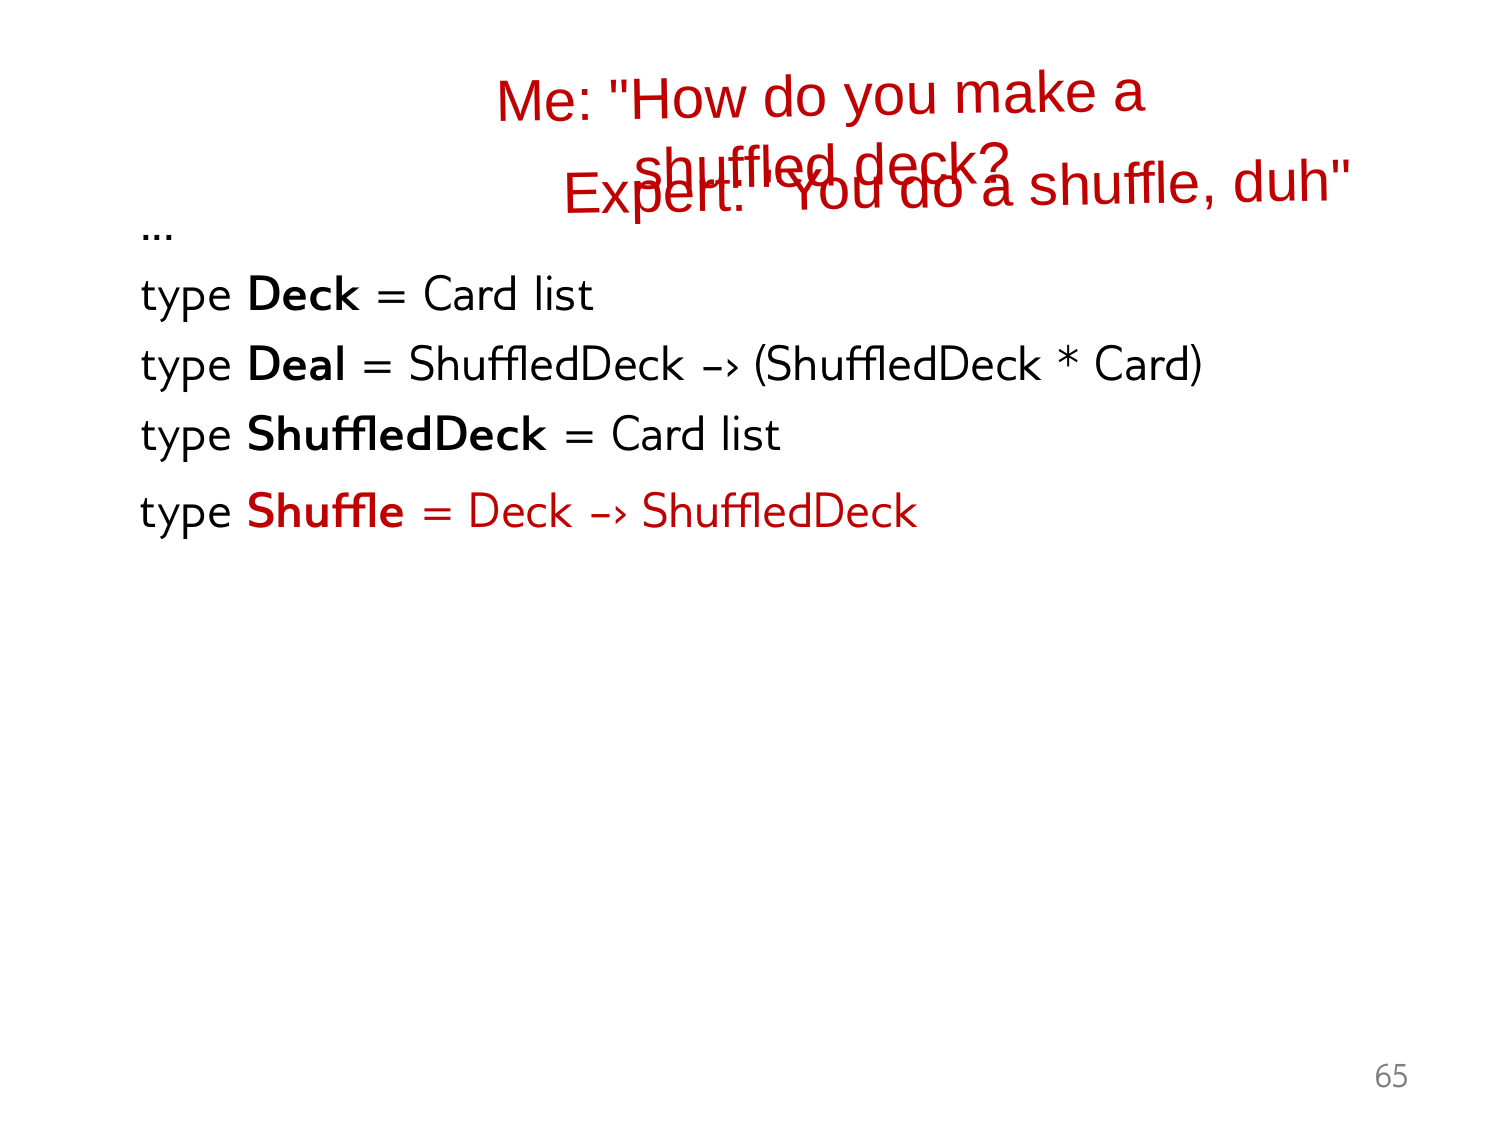

...
    type Deck = Card list
    type Deal = ShuffledDeck –› (ShuffledDeck * Card)
    type ShuffledDeck = Card list
Me: "How do you make a shuffled deck?
Expert: "You do a shuffle, duh"

    type Shuffle = Deck –› ShuffledDeck